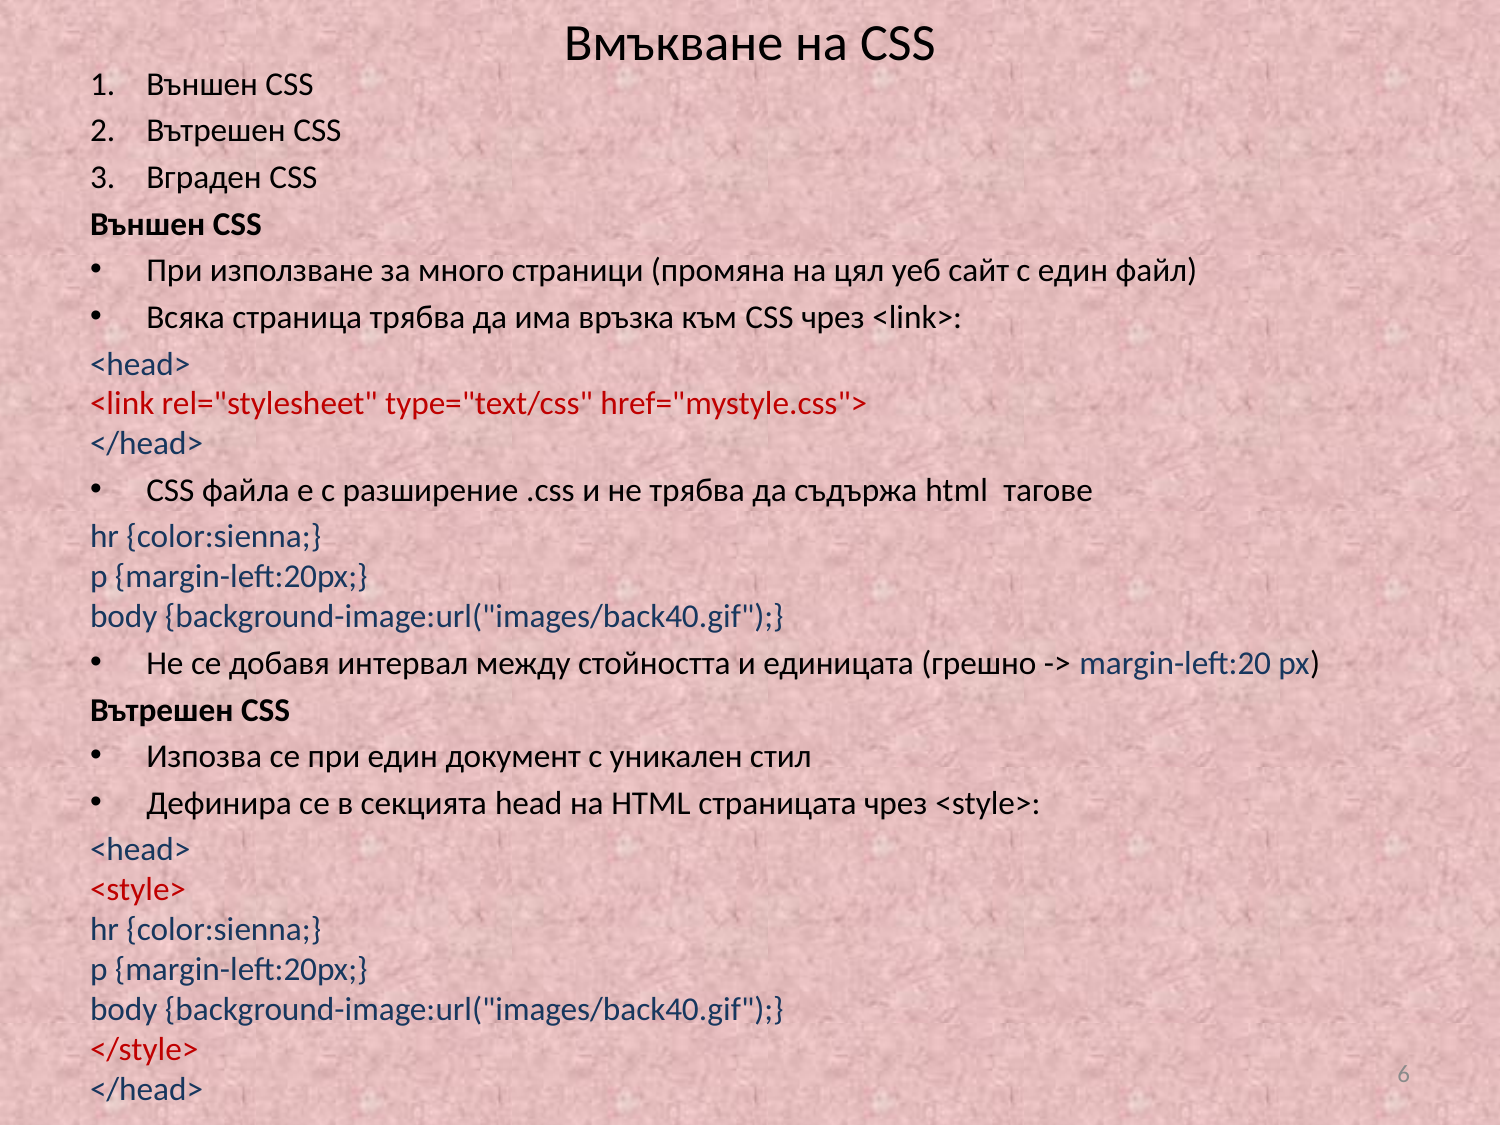

# Вмъкване на CSS
Външен CSS
Вътрешен CSS
Вграден CSS
Външен CSS
При използване за много страници (промяна на цял уеб сайт с един файл)
Всяка страница трябва да има връзка към CSS чрез <link>:
<head>
<link rel="stylesheet" type="text/css" href="mystyle.css">
</head>
CSS файла е с разширение .css и не трябва да съдържа html  тагове
hr {color:sienna;}
p {margin-left:20px;}
body {background-image:url("images/back40.gif");}
Не се добавя интервал между стойността и единицата (грешно -> margin-left:20 px)
Вътрешен CSS
Изпозва се при един документ с уникален стил
Дефинира се в секцията head на HTML страницата чрез <style>:
<head>
<style>
hr {color:sienna;}
p {margin-left:20px;}
body {background-image:url("images/back40.gif");}
</style>
</head>
6